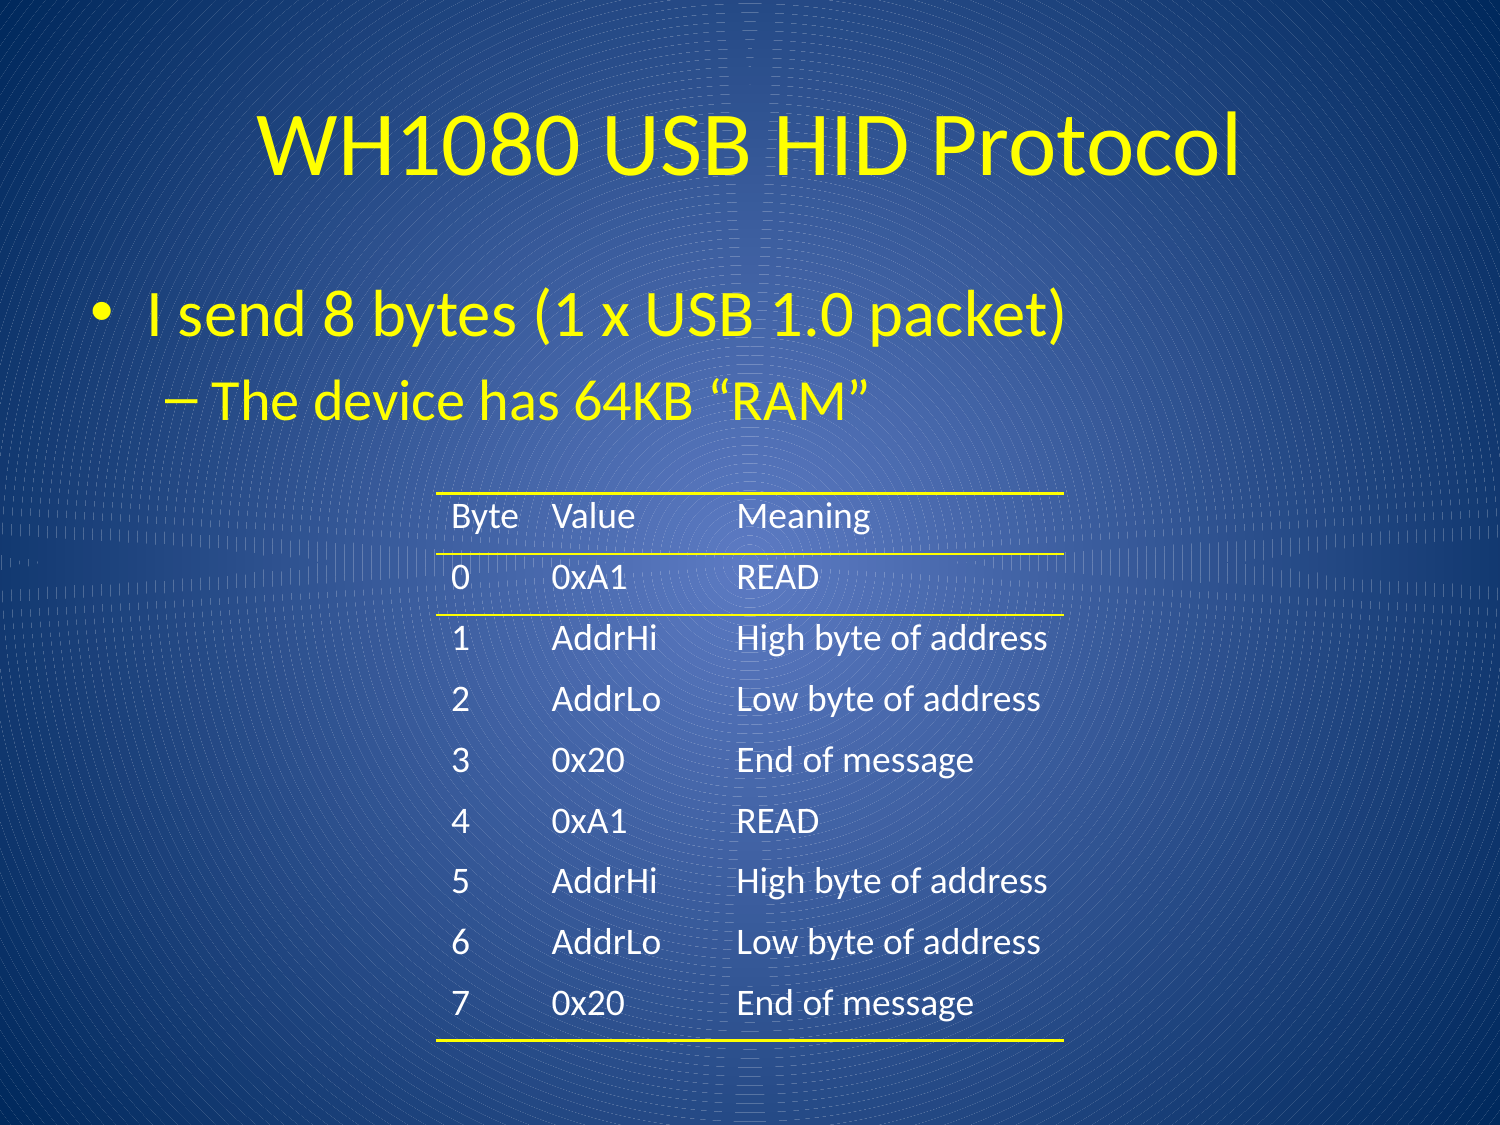

# WH1080 USB HID Protocol
I send 8 bytes (1 x USB 1.0 packet)
The device has 64KB “RAM”

| Byte | Value | Meaning |
| --- | --- | --- |
| 0 | 0xA1 | READ |
| 1 | AddrHi | High byte of address |
| 2 | AddrLo | Low byte of address |
| 3 | 0x20 | End of message |
| 4 | 0xA1 | READ |
| 5 | AddrHi | High byte of address |
| 6 | AddrLo | Low byte of address |
| 7 | 0x20 | End of message |